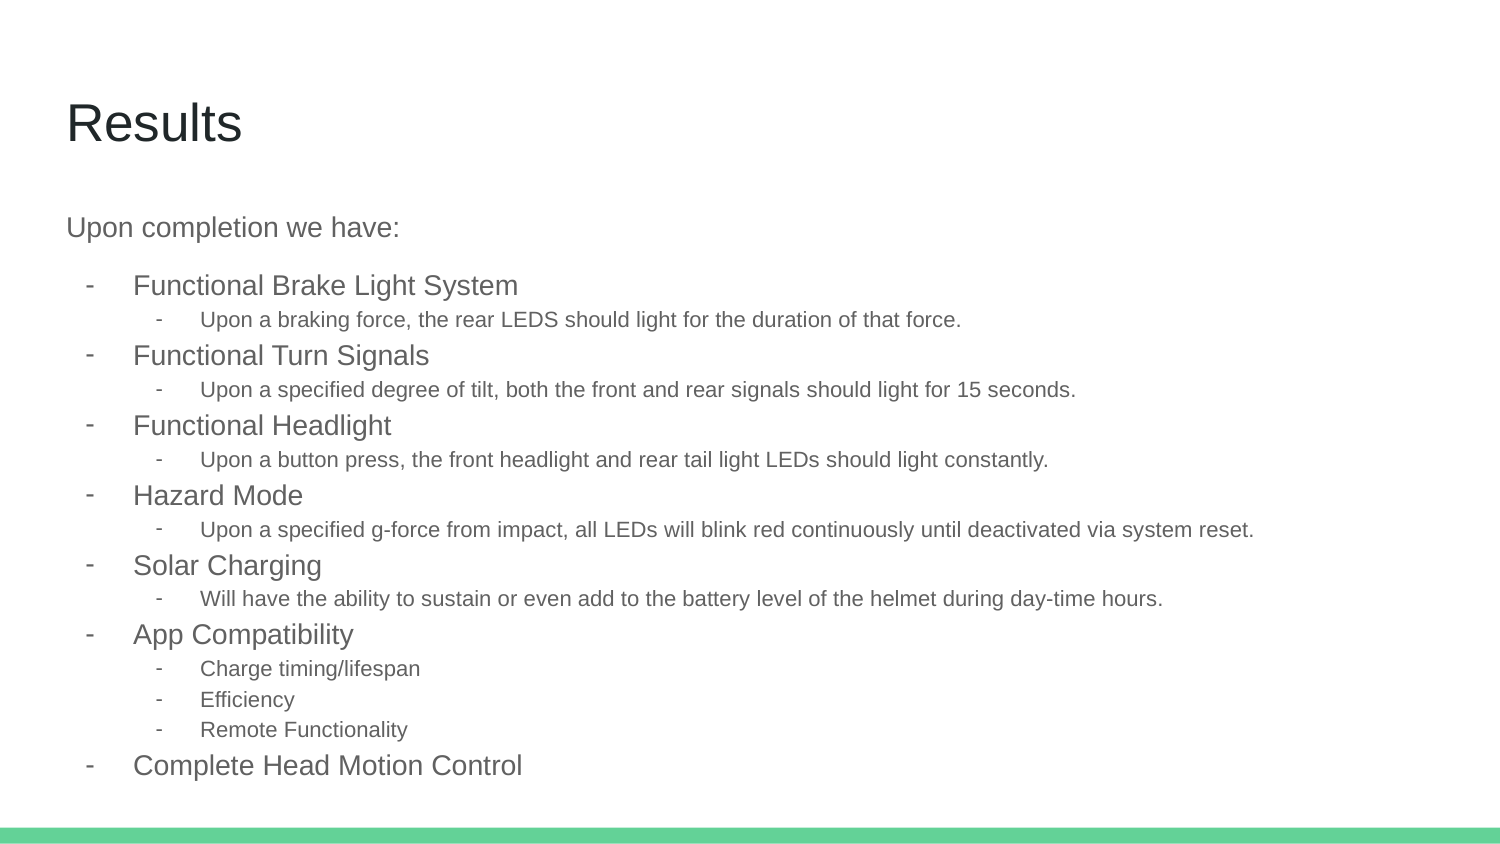

# Results
Upon completion we have:
Functional Brake Light System
Upon a braking force, the rear LEDS should light for the duration of that force.
Functional Turn Signals
Upon a specified degree of tilt, both the front and rear signals should light for 15 seconds.
Functional Headlight
Upon a button press, the front headlight and rear tail light LEDs should light constantly.
Hazard Mode
Upon a specified g-force from impact, all LEDs will blink red continuously until deactivated via system reset.
Solar Charging
Will have the ability to sustain or even add to the battery level of the helmet during day-time hours.
App Compatibility
Charge timing/lifespan
Efficiency
Remote Functionality
Complete Head Motion Control